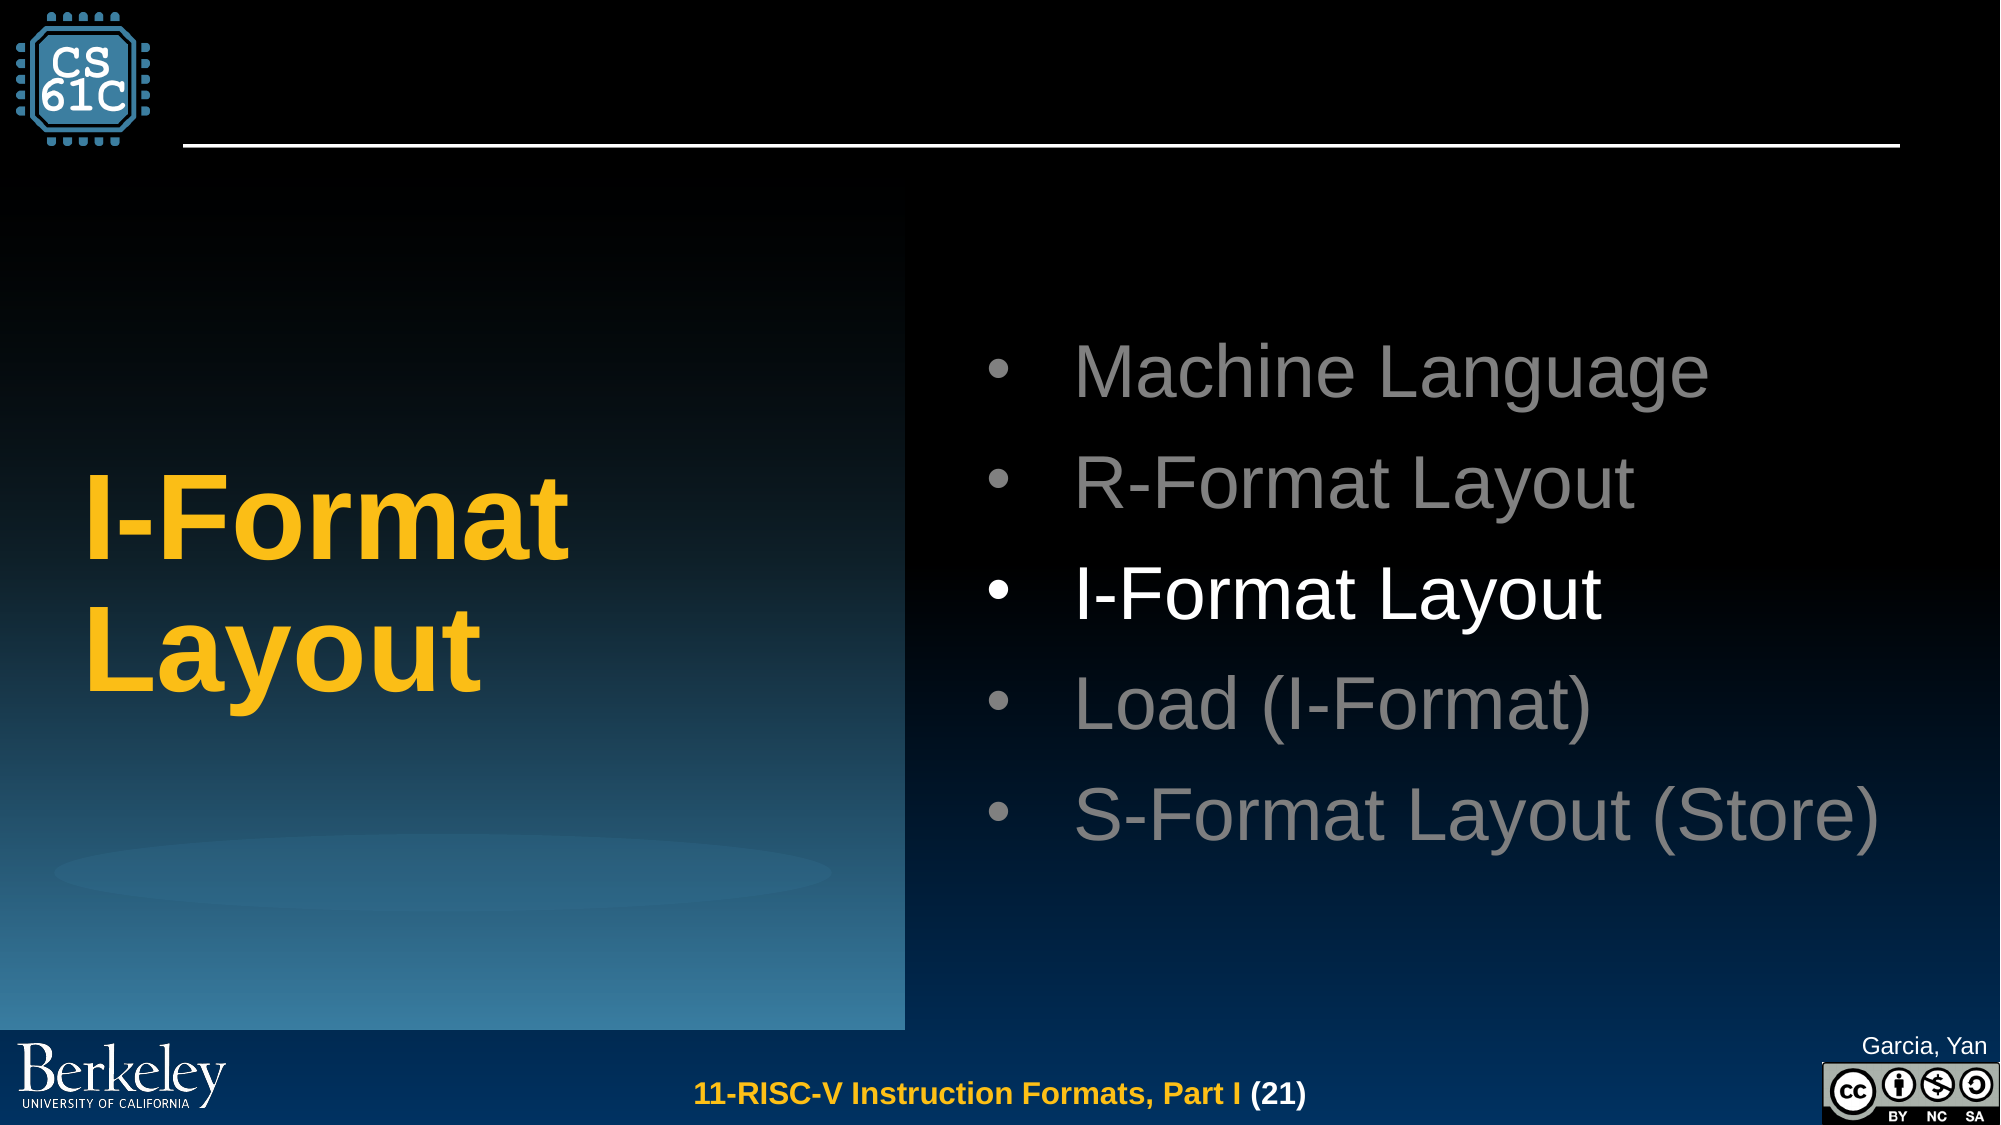

# I-Format Layout
Machine Language
R-Format Layout
I-Format Layout
Load (I-Format)
S-Format Layout (Store)